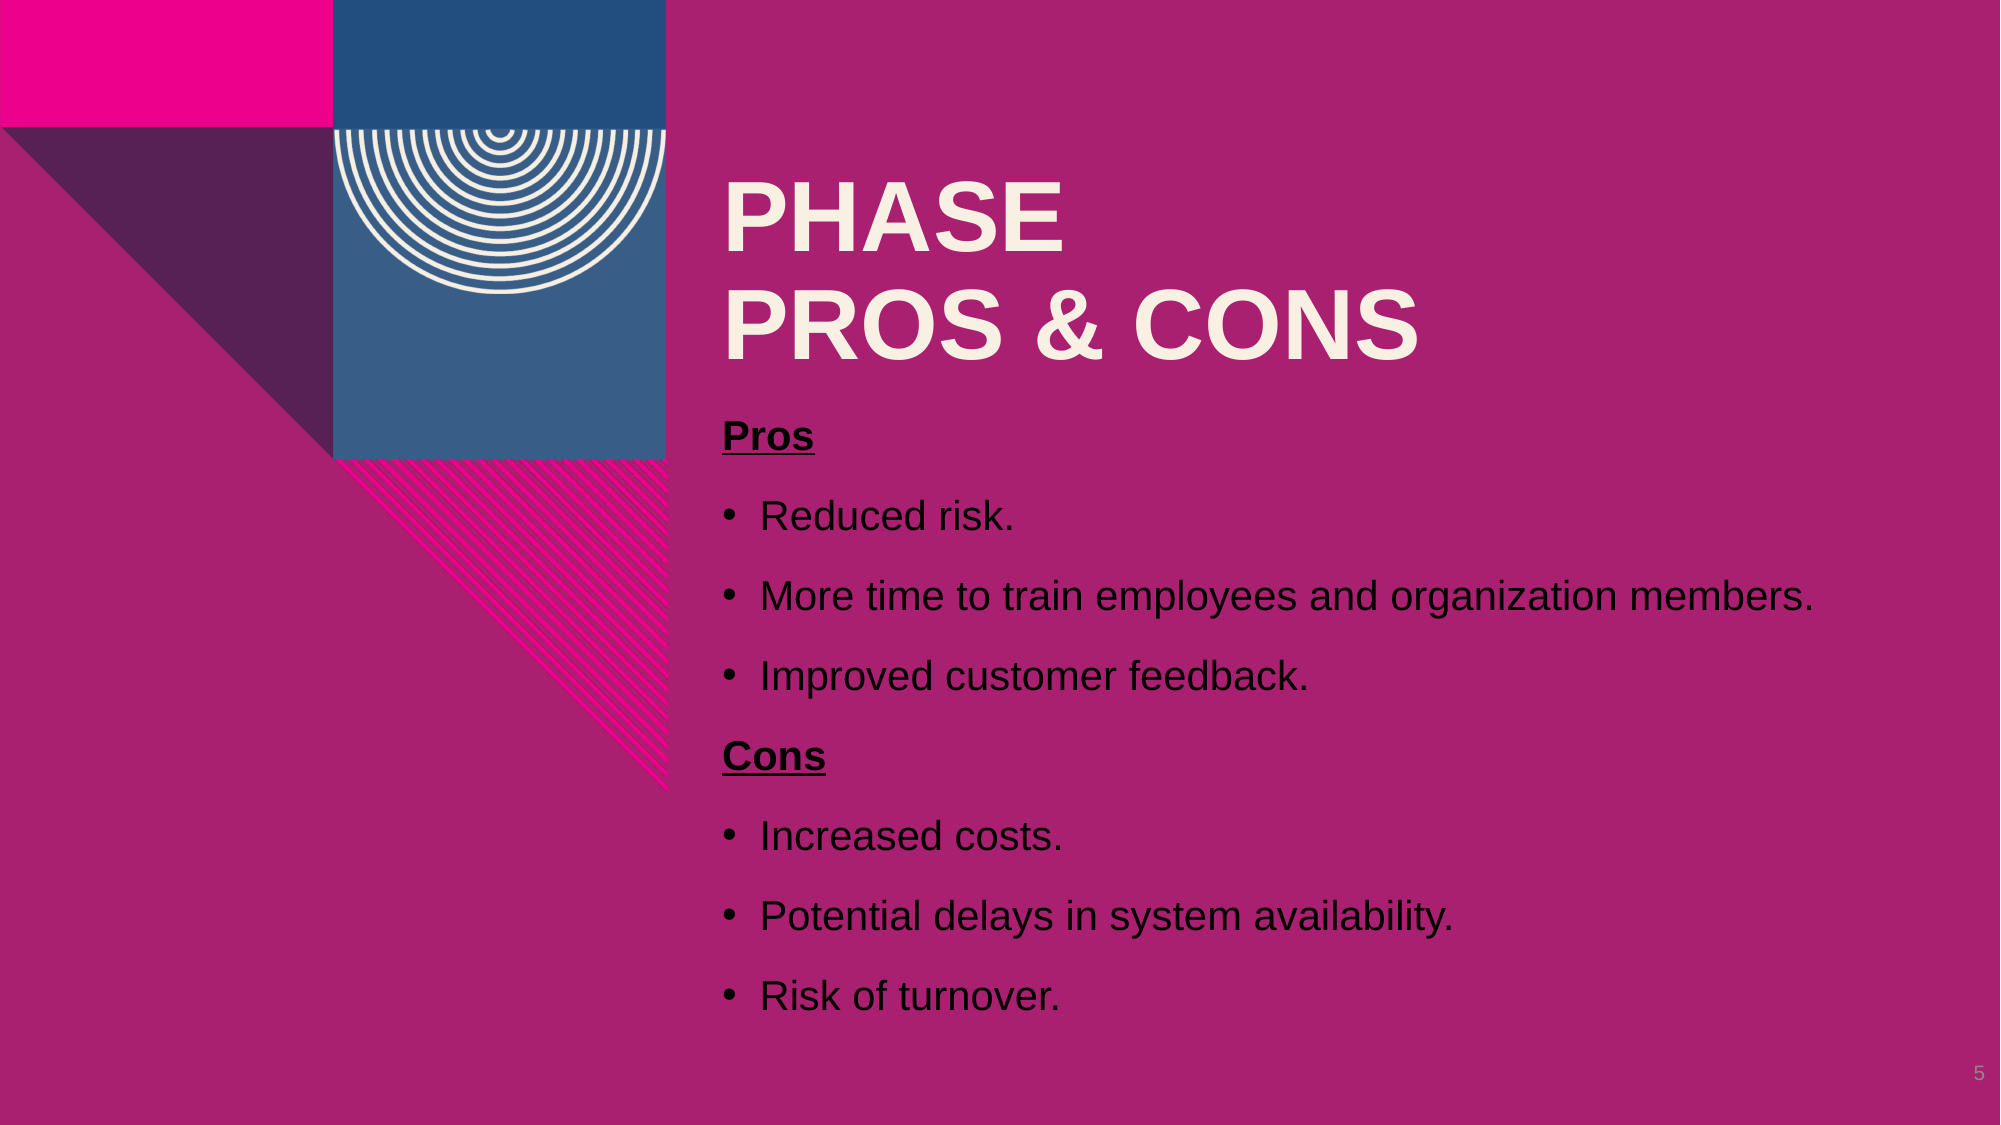

# phase pros & cons
Pros
Reduced risk.
More time to train employees and organization members.
Improved customer feedback.
Cons
Increased costs.
Potential delays in system availability.
Risk of turnover.

5